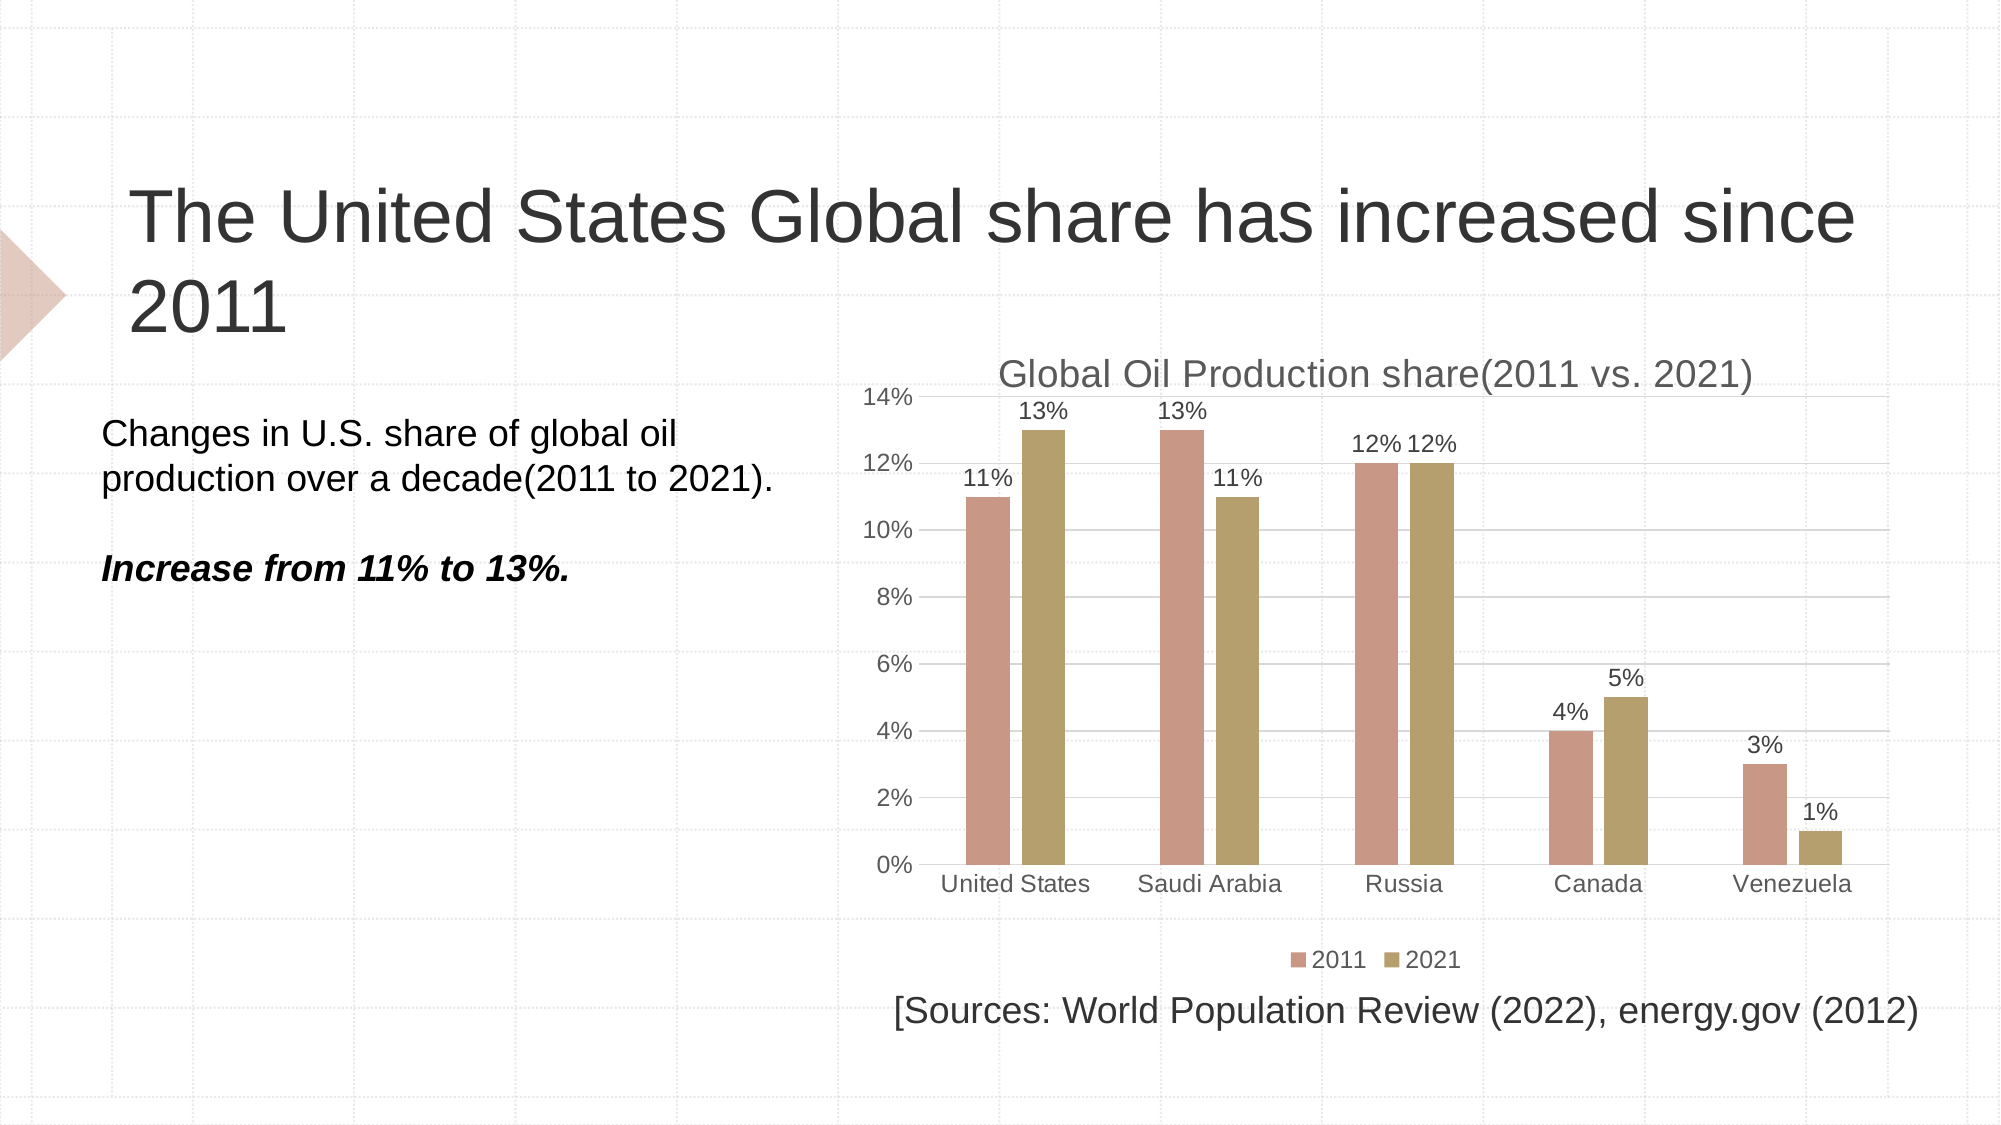

# The United States Global share has increased since 2011

### Chart: Global Oil Production share(2011 vs. 2021)

| Category | 2011 | 2021 |
|---|---|---|
| United States | 0.11 | 0.13 |
| Saudi Arabia | 0.13 | 0.11 |
| Russia | 0.12 | 0.12 |
| Canada | 0.04 | 0.05 |
| Venezuela | 0.03 | 0.01 |
Changes in U.S. share of global oil production over a decade(2011 to 2021).

Increase from 11% to 13%.
[Sources: World Population Review (2022), energy.gov (2012)